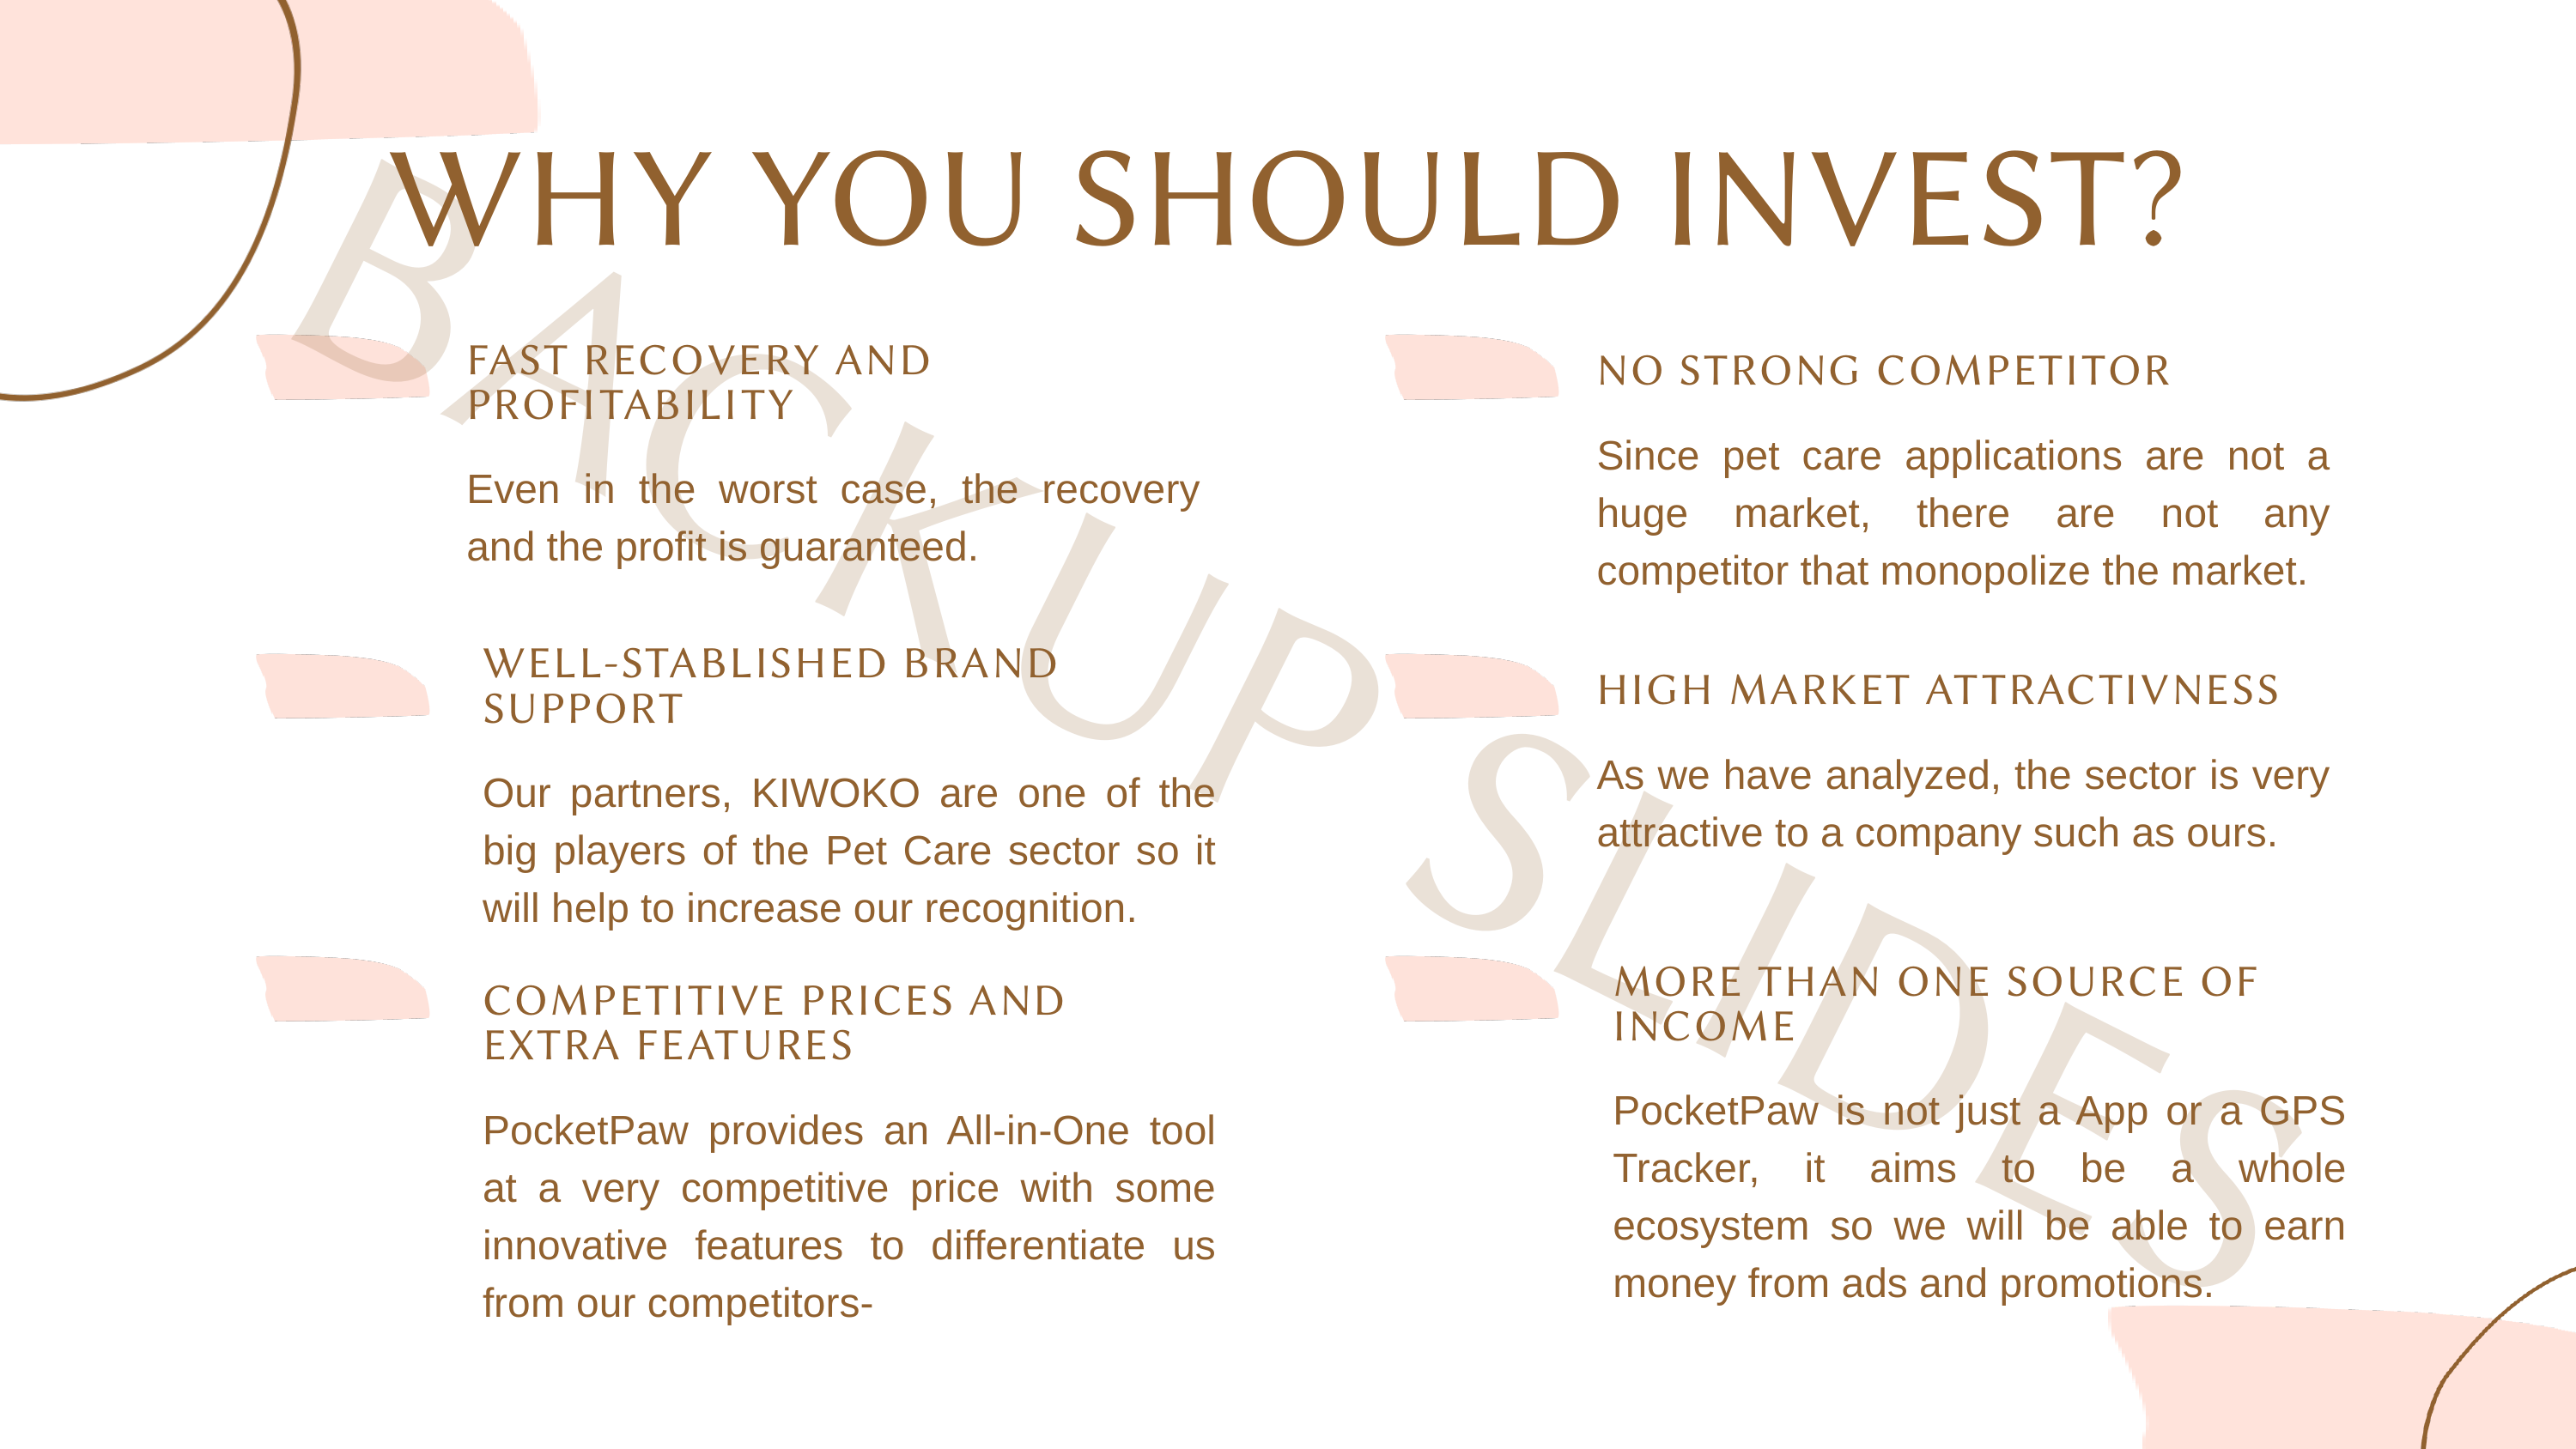

WHY YOU SHOULD INVEST?

FAST RECOVERY AND PROFITABILITY
Even in the worst case, the recovery and the profit is guaranteed.
NO STRONG COMPETITOR
Since pet care applications are not a huge market, there are not any competitor that monopolize the market.
BACKUP SLIDES

WELL-STABLISHED BRAND SUPPORT
Our partners, KIWOKO are one of the big players of the Pet Care sector so it will help to increase our recognition.
HIGH MARKET ATTRACTIVNESS
As we have analyzed, the sector is very attractive to a company such as ours.

MORE THAN ONE SOURCE OF INCOME
PocketPaw is not just a App or a GPS Tracker, it aims to be a whole ecosystem so we will be able to earn money from ads and promotions.
COMPETITIVE PRICES AND EXTRA FEATURES
PocketPaw provides an All-in-One tool at a very competitive price with some innovative features to differentiate us from our competitors-